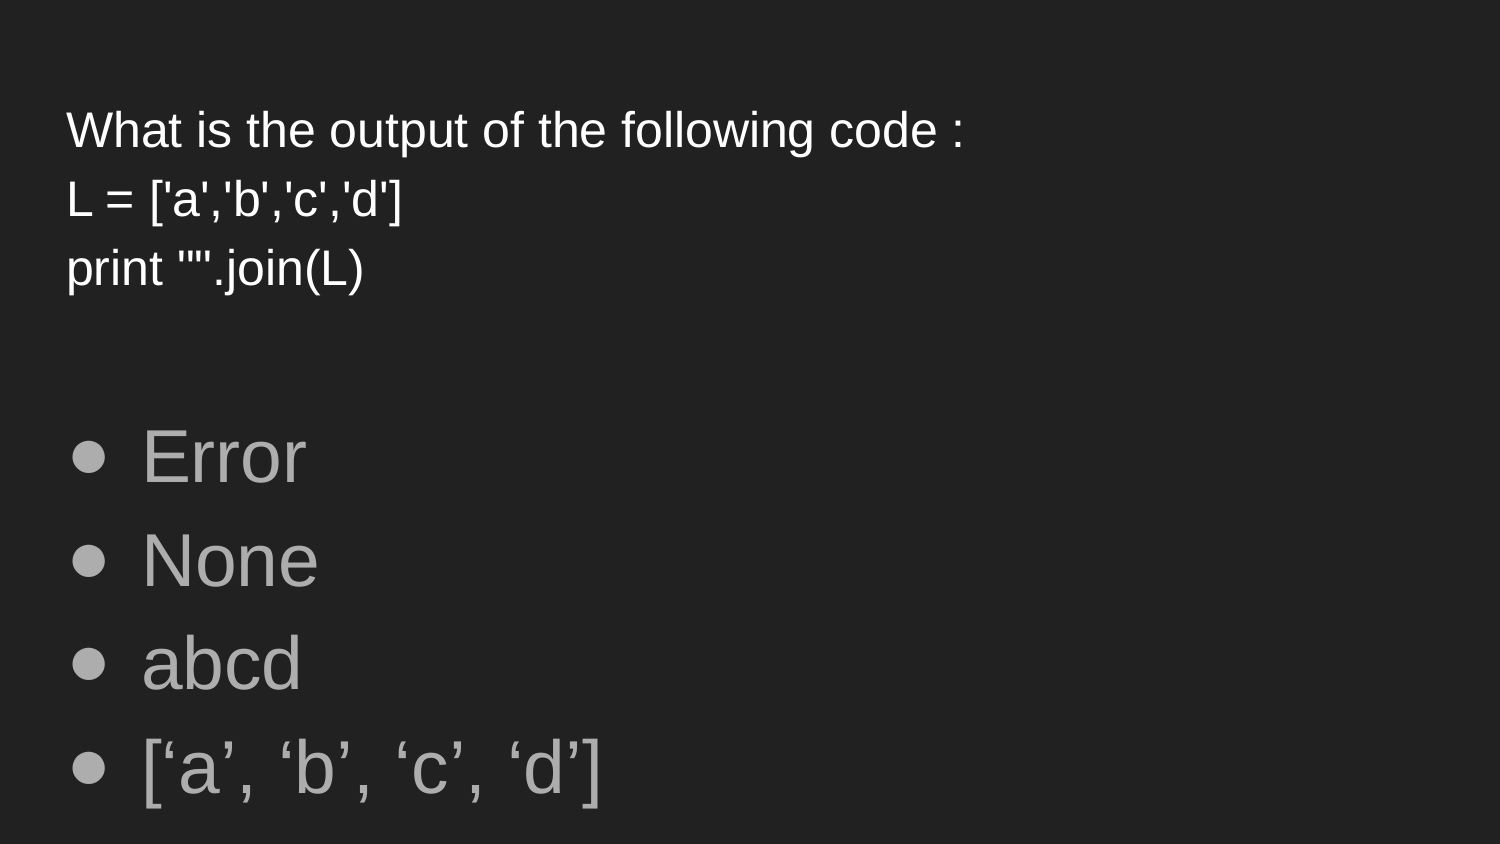

# What is the output of the following code :
L = ['a','b','c','d']
print "".join(L)

Error
None
abcd
[‘a’, ‘b’, ‘c’, ‘d’]